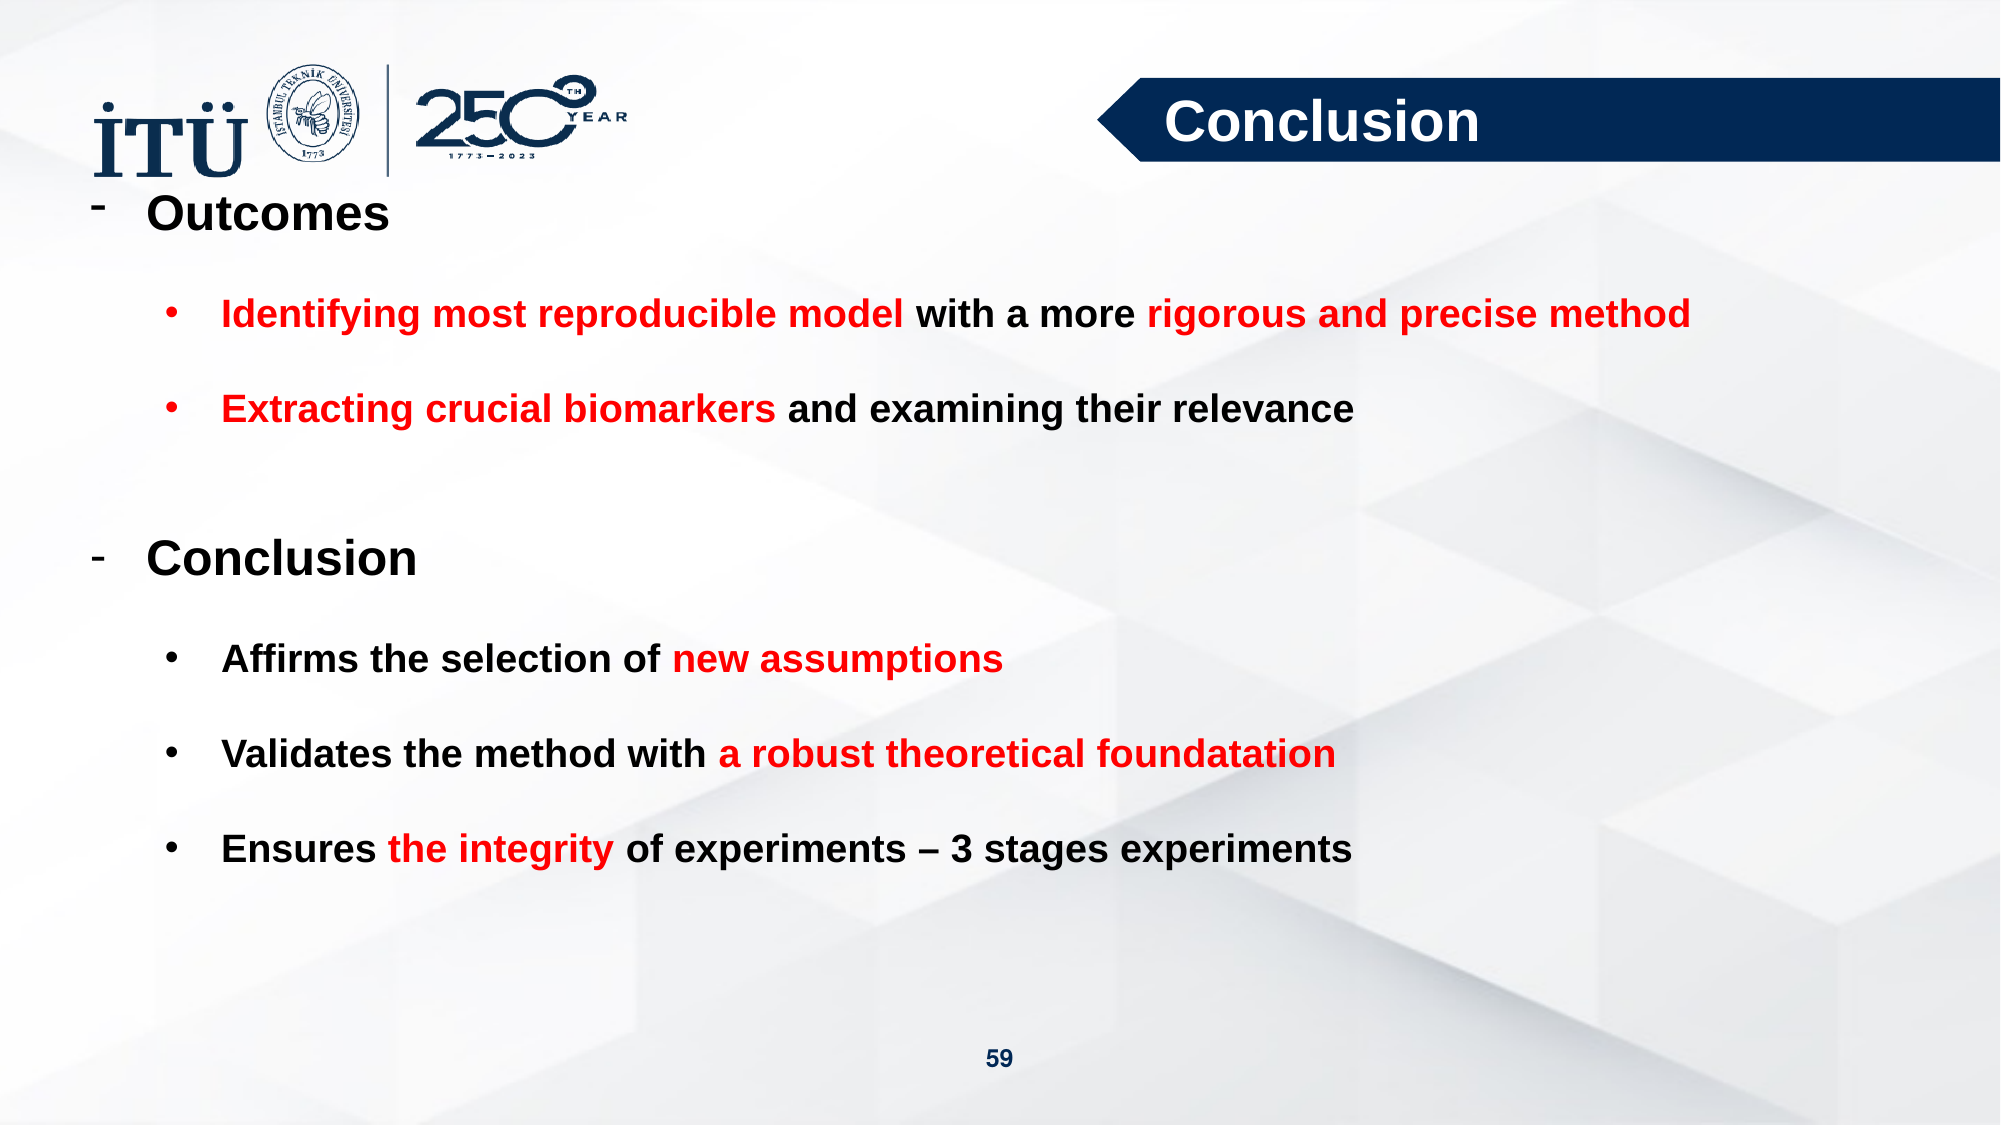

Conclusion
Outcomes

Identifying most reproducible model with a more rigorous and precise method

Extracting crucial biomarkers and examining their relevance

Conclusion

Affirms the selection of new assumptions

Validates the method with a robust theoretical foundatation

Ensures the integrity of experiments – 3 stages experiments

59